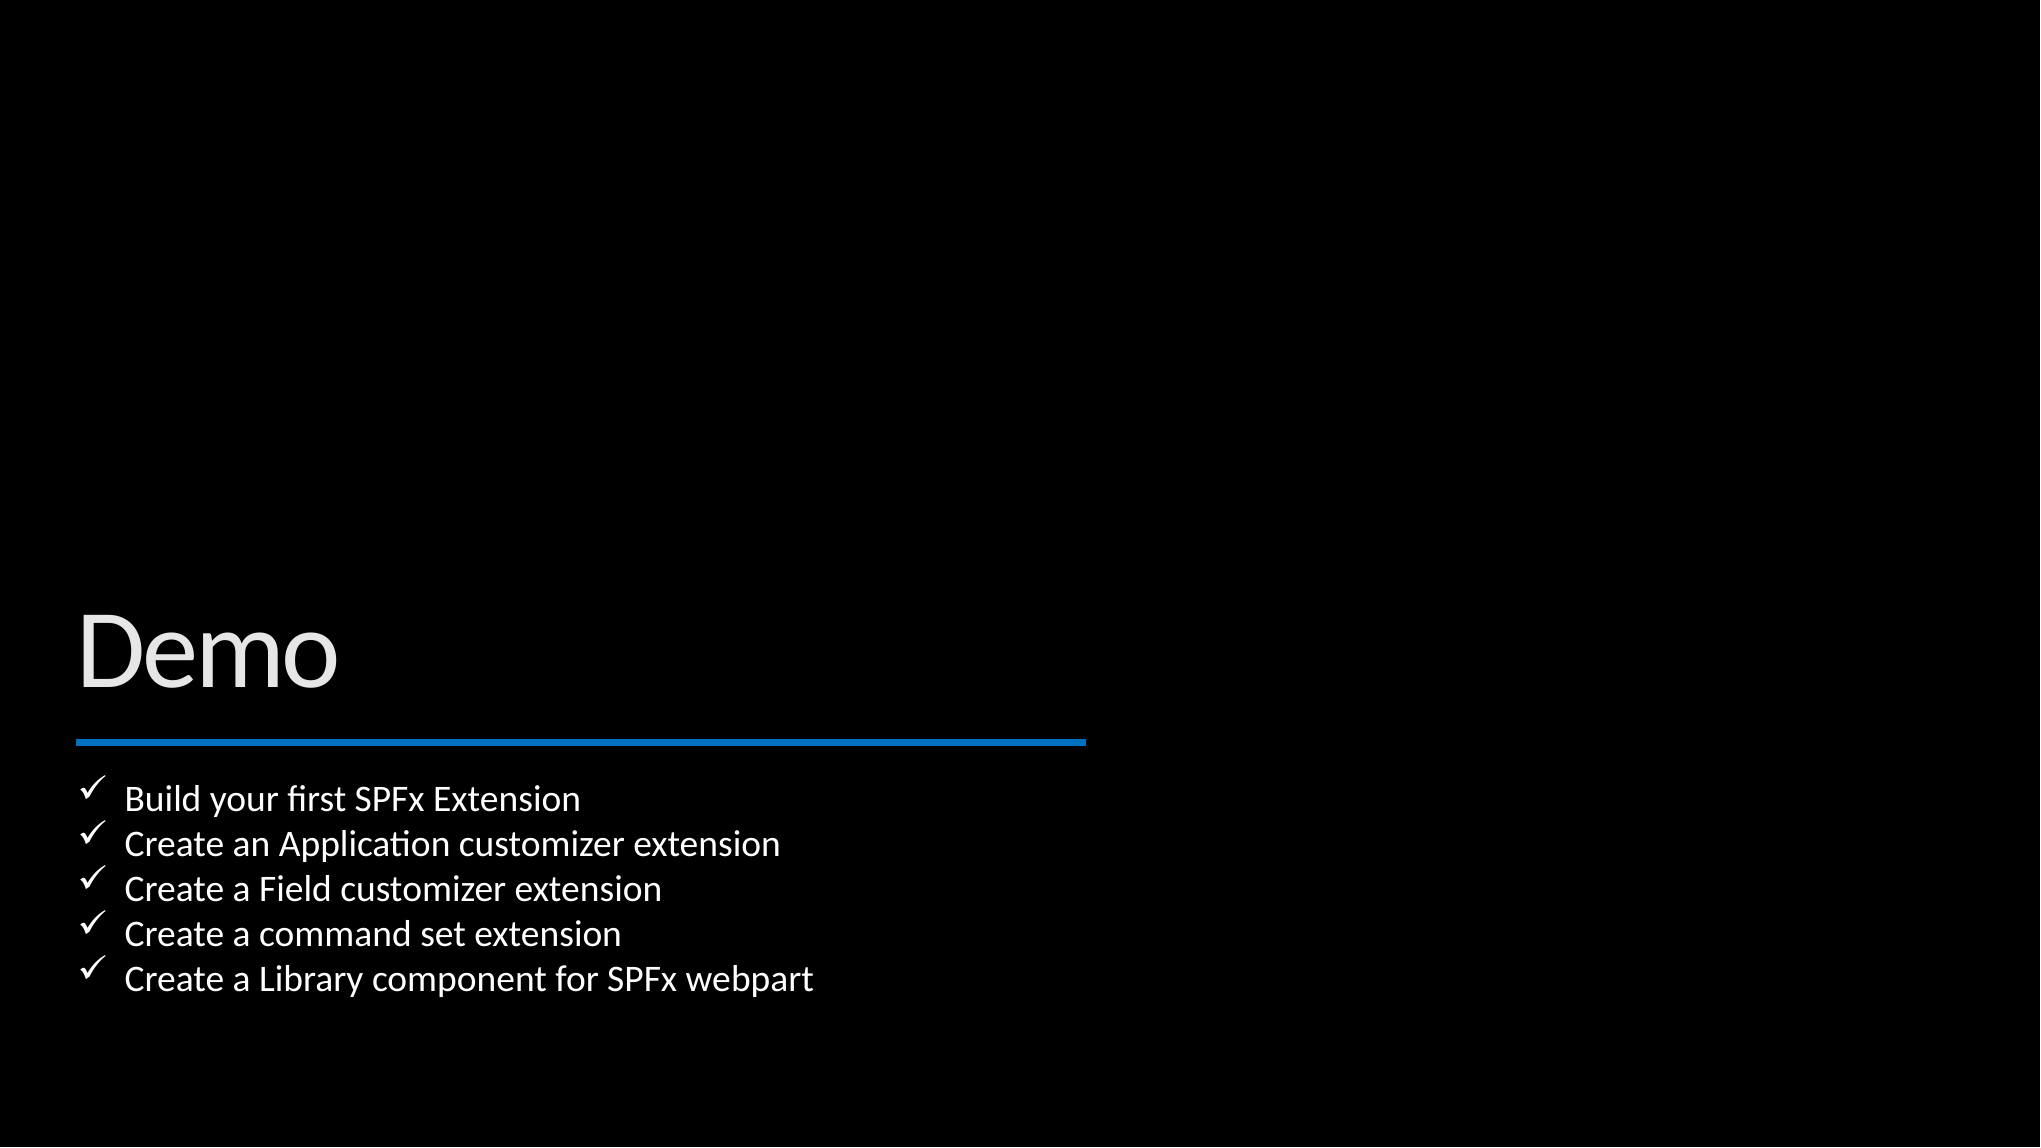

# Demo
Build your first SPFx Extension
Create an Application customizer extension
Create a Field customizer extension
Create a command set extension
Create a Library component for SPFx webpart